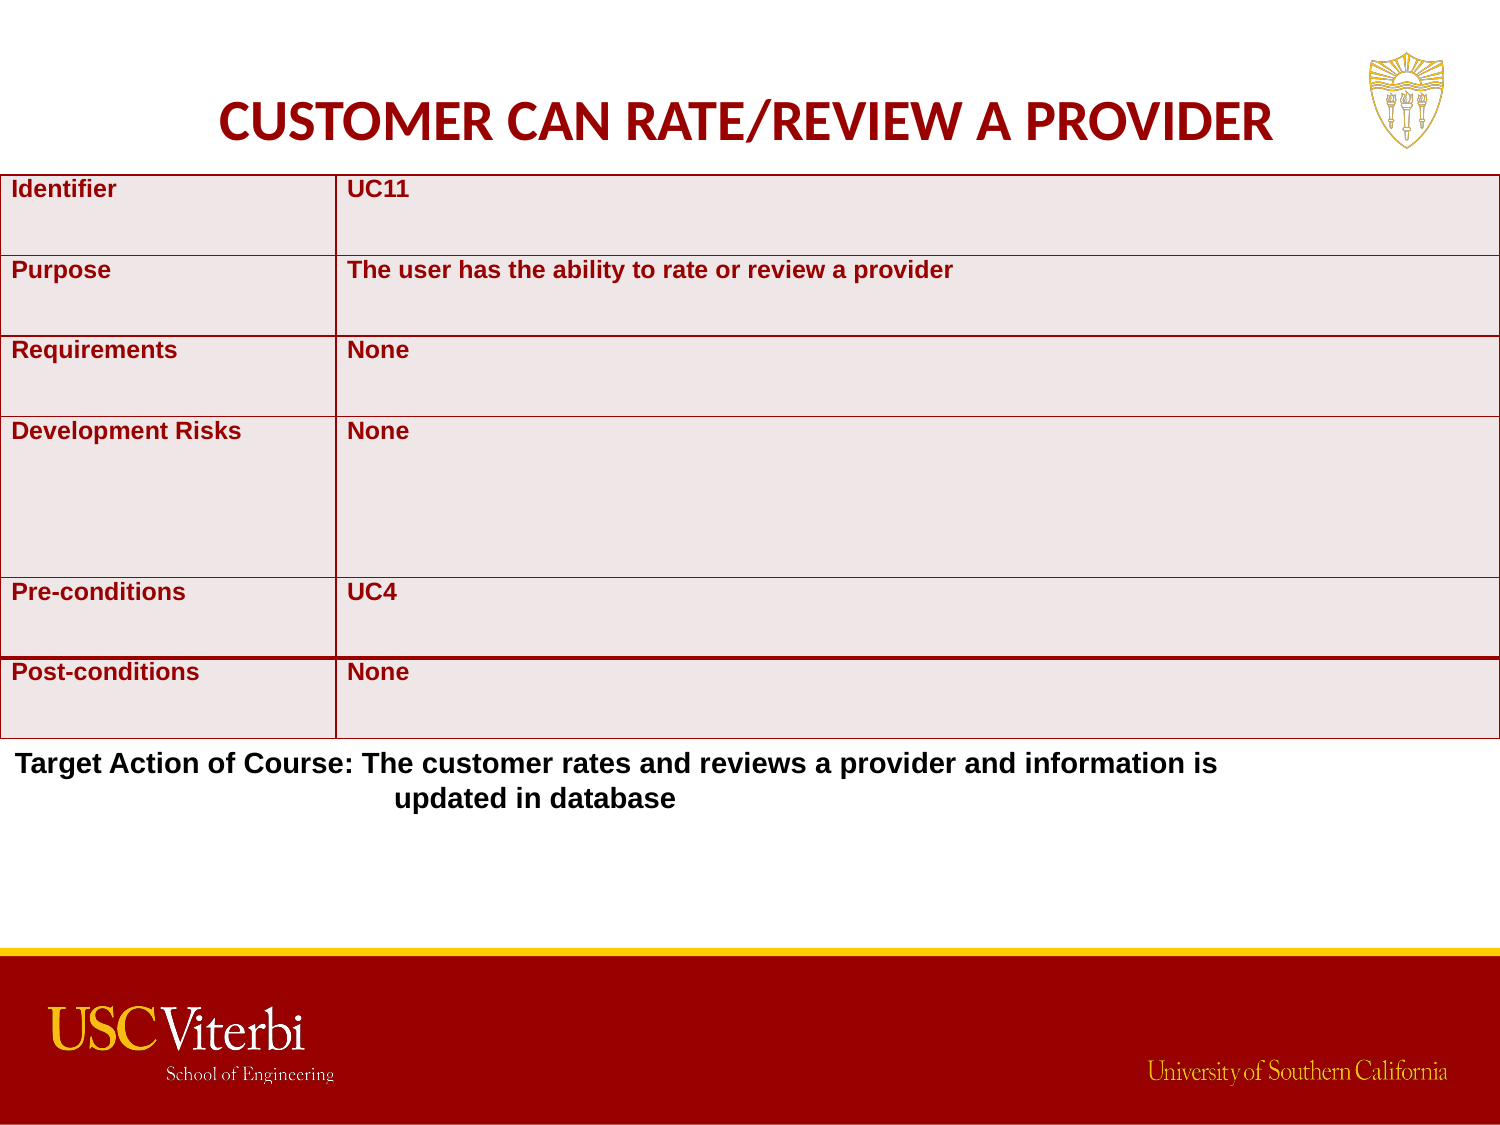

# Customer can rate/review a provider
| Identifier | UC11 |
| --- | --- |
| Purpose | The user has the ability to rate or review a provider |
| Requirements | None |
| Development Risks | None |
| Pre-conditions | UC4 |
| Post-conditions | None |
Target Action of Course: The customer rates and reviews a provider and information is
                                              updated in database